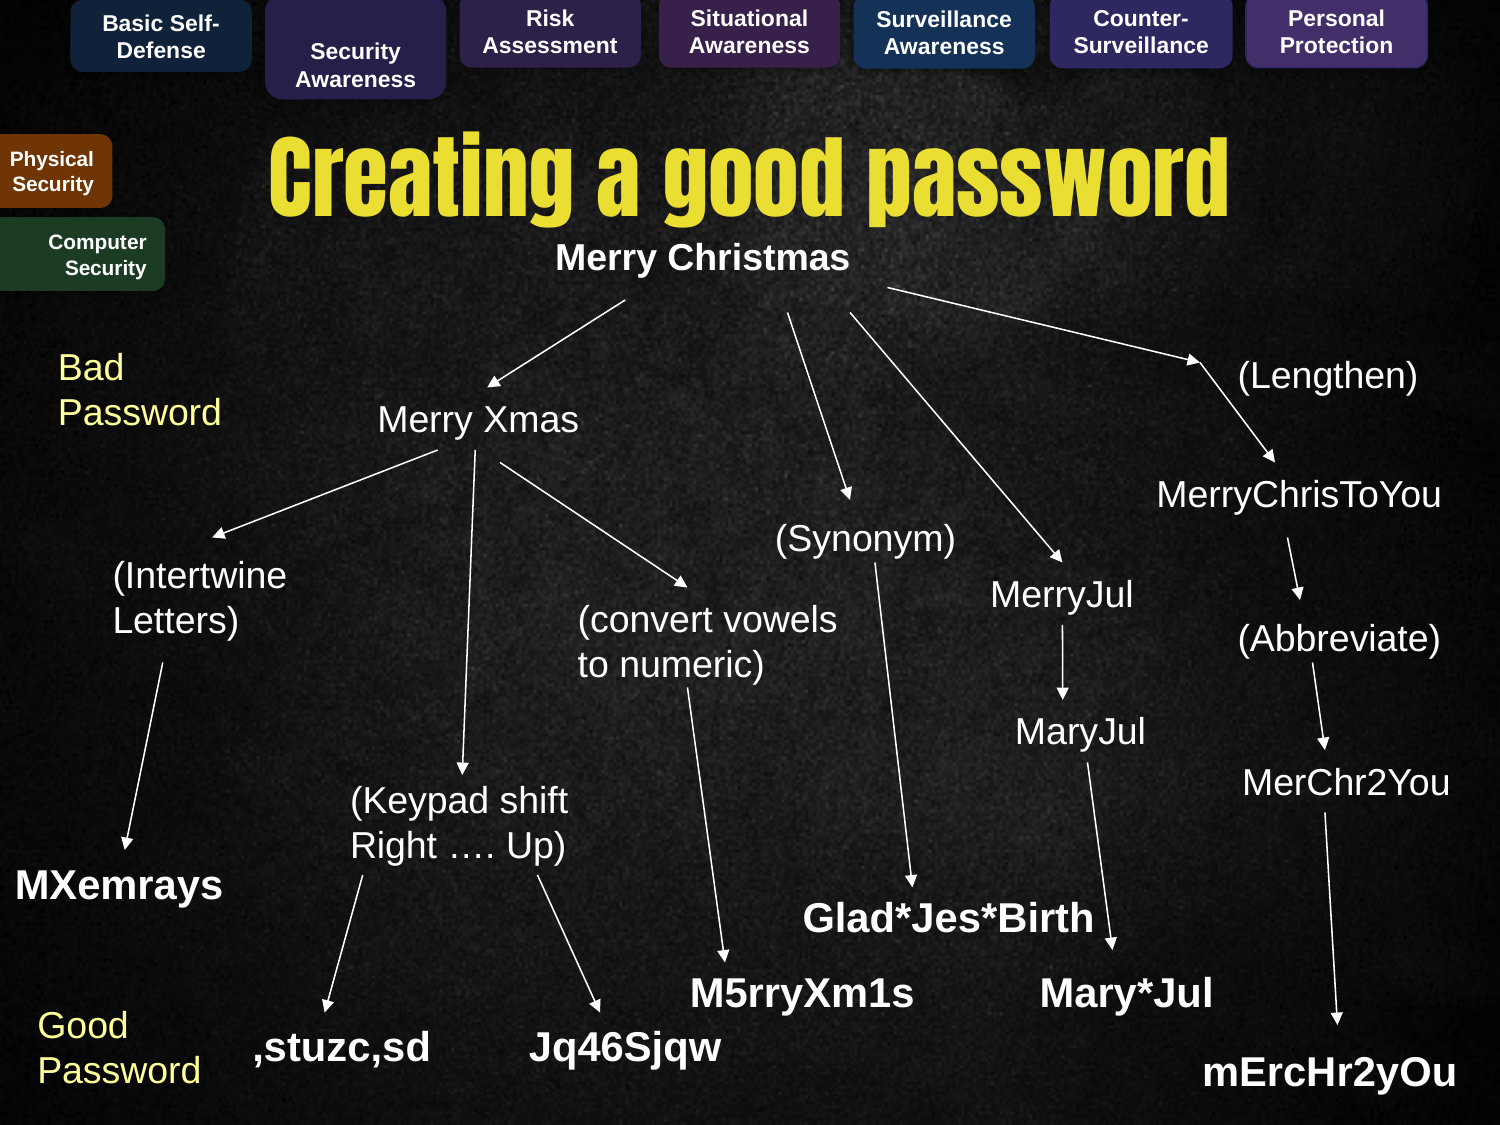

Basic Self-Defense

Security
Awareness
Risk
Assessment
Situational
Awareness
Counter-Surveillance
Personal
Protection
Surveillance
Awareness
Creating a good password
Physical Security
Computer
Security
Merry Christmas

Bad
Password
(Lengthen)

Merry Xmas

MerryChrisToYou
(Synonym)

(Intertwine
Letters)

MerryJul
(convert vowels
to numeric)
(Abbreviate)

MaryJul
MerChr2You

(Keypad shift
Right …. Up)

MXemrays

Glad*Jes*Birth
M5rryXm1s
Mary*Jul
Good
Password
,stuzc,sd
Jq46Sjqw
mErcHr2yOu